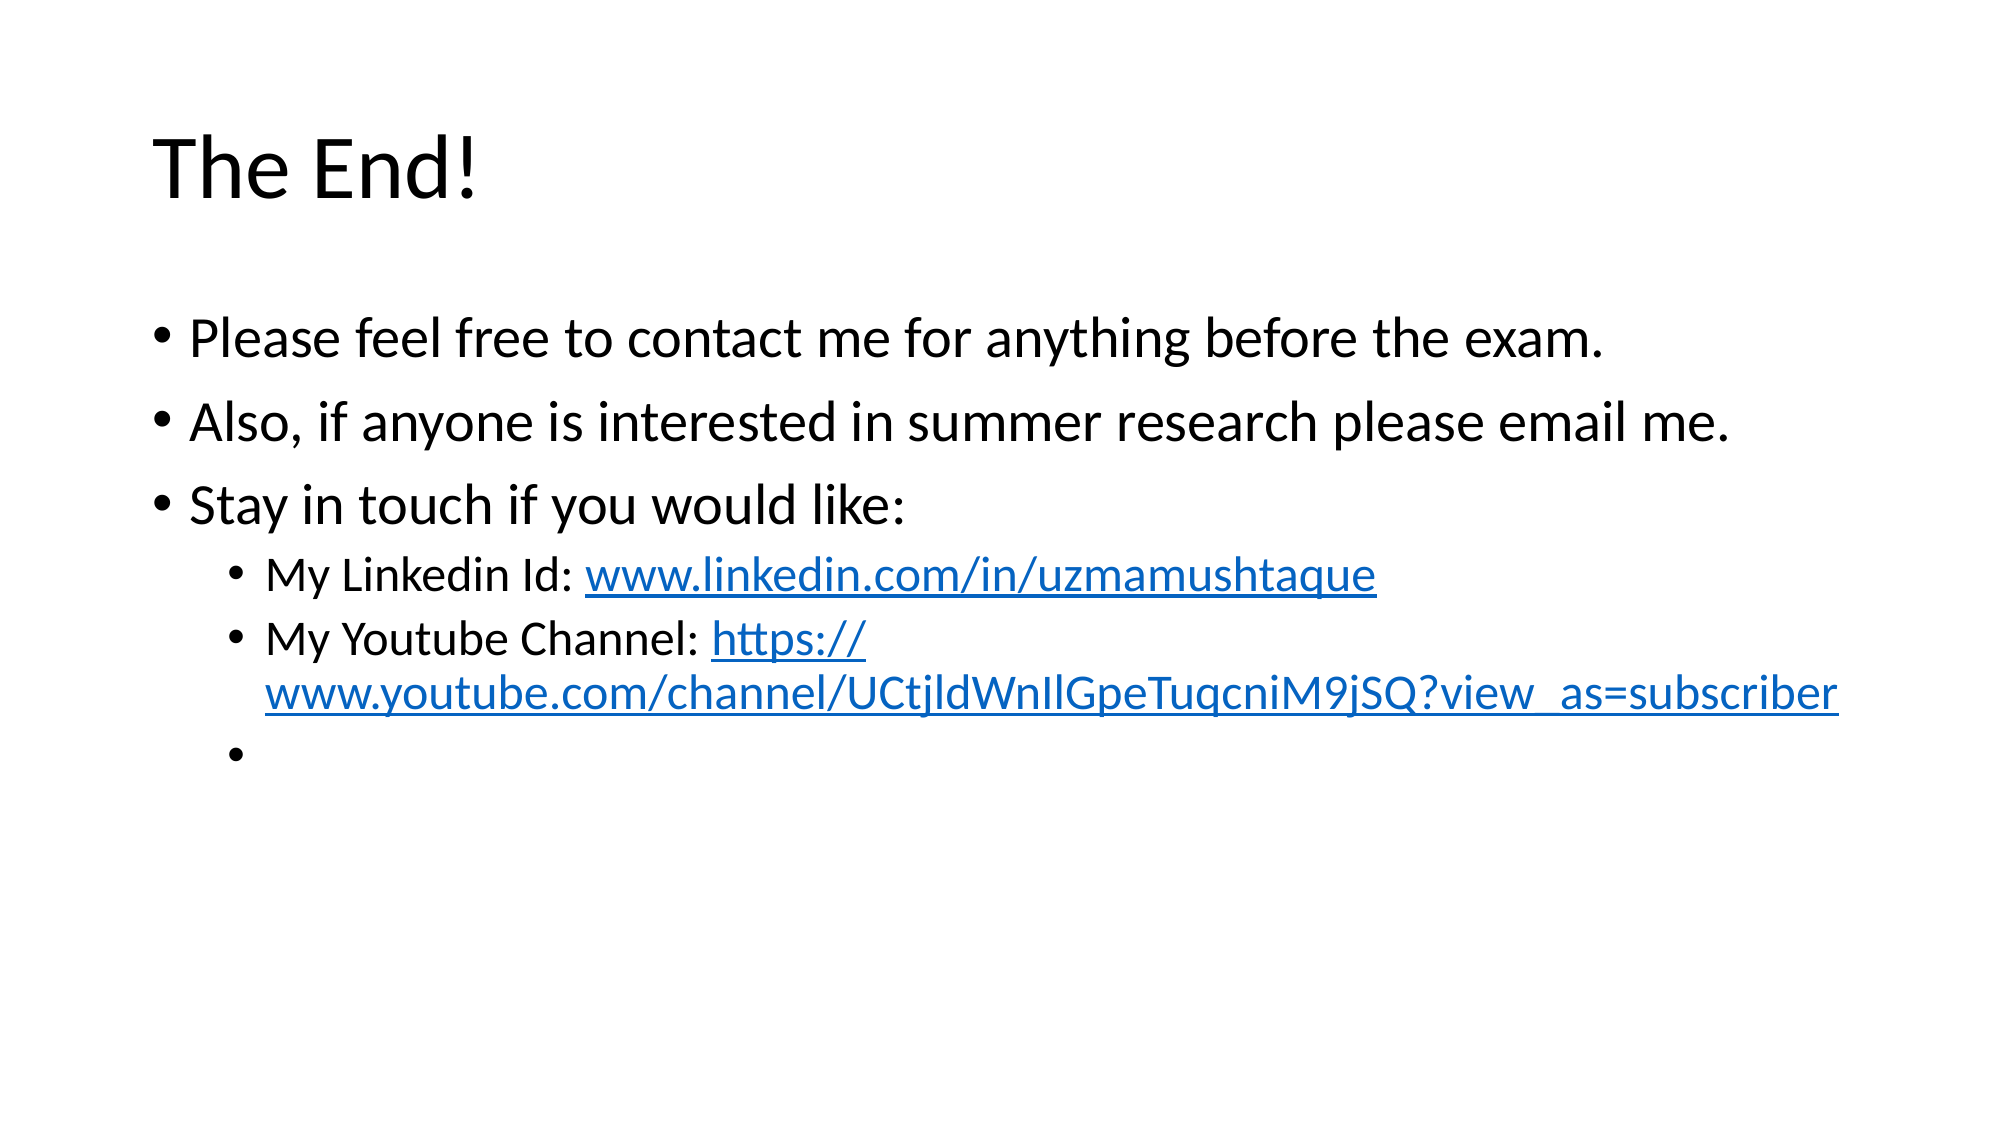

# The End!
Please feel free to contact me for anything before the exam.
Also, if anyone is interested in summer research please email me.
Stay in touch if you would like:
My Linkedin Id: www.linkedin.com/in/uzmamushtaque
My Youtube Channel: https://www.youtube.com/channel/UCtjldWnIlGpeTuqcniM9jSQ?view_as=subscriber